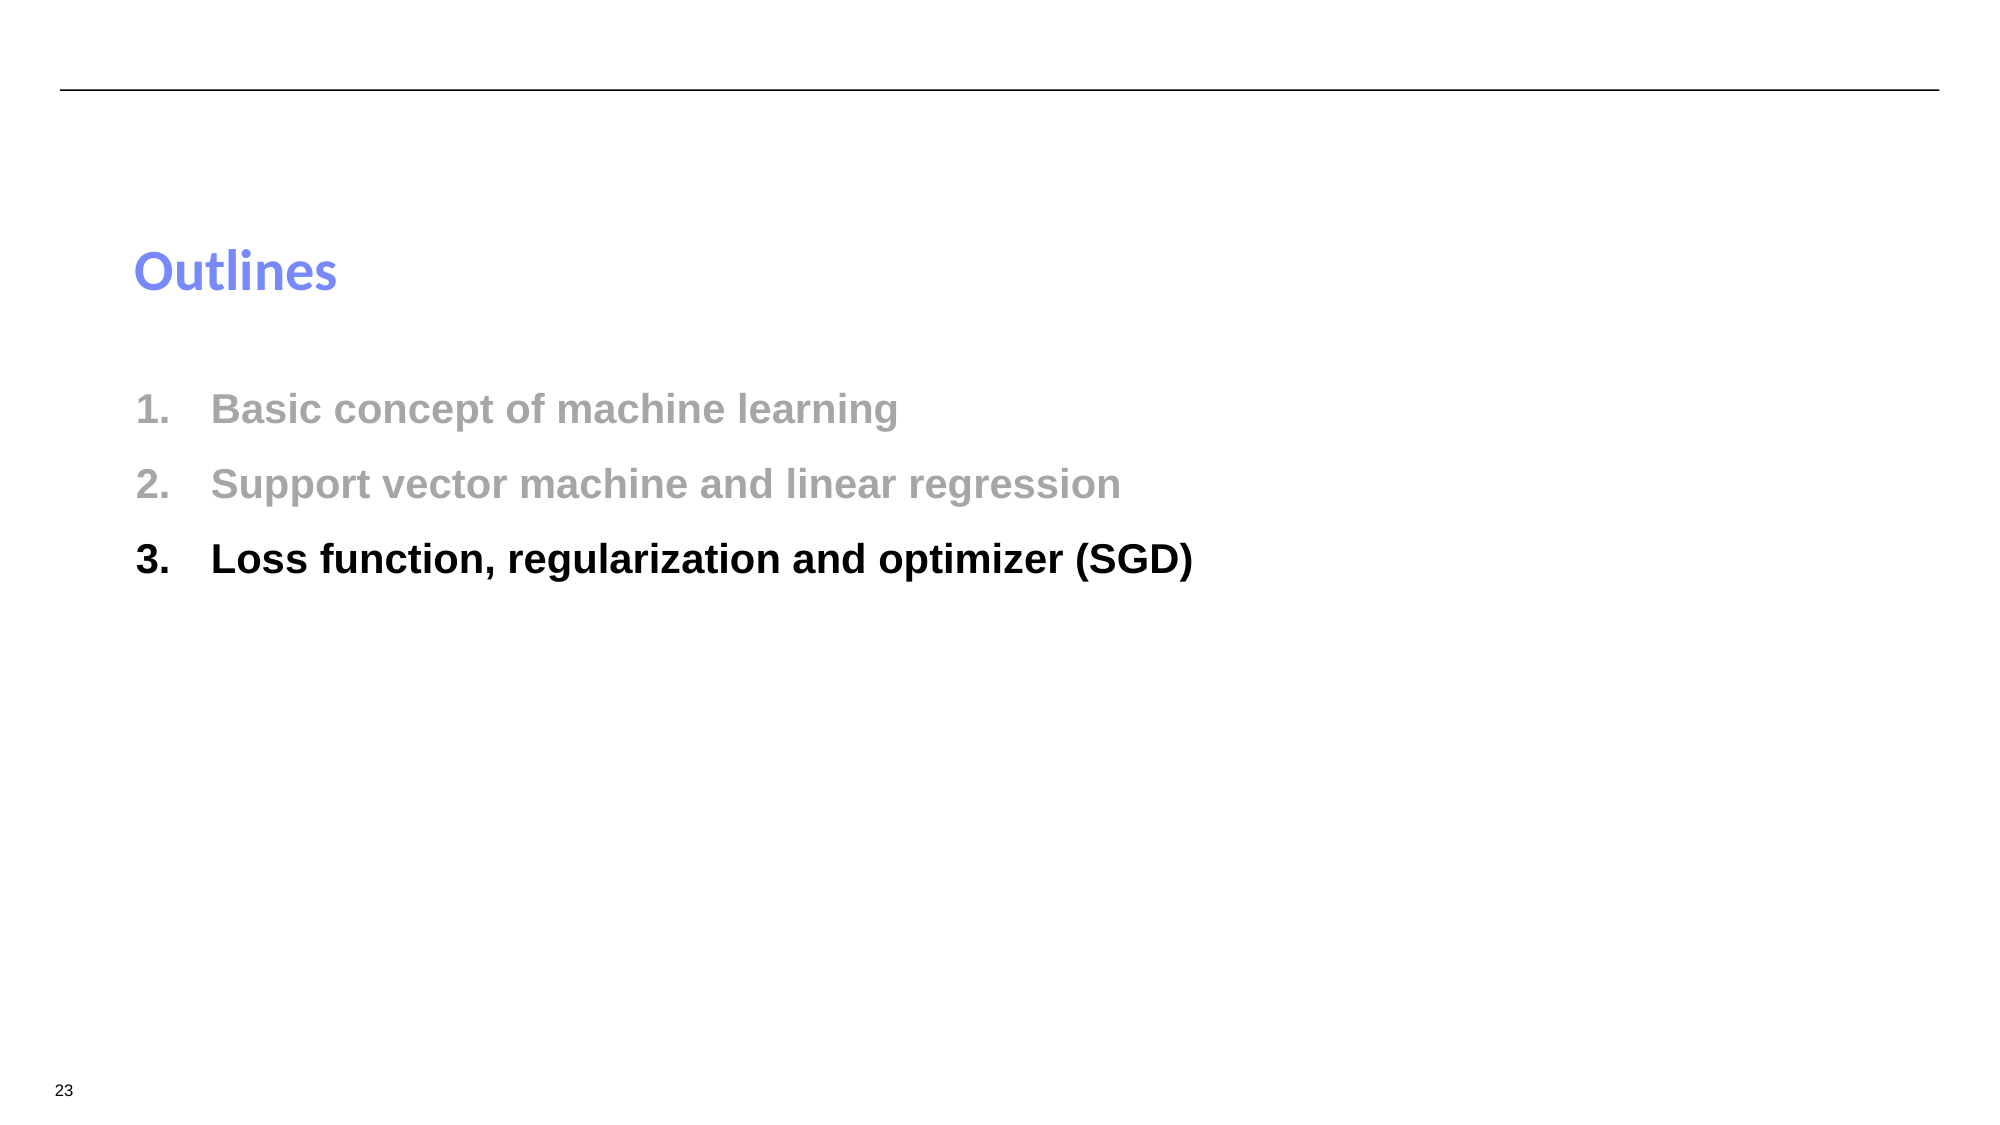

Outlines
Basic concept of machine learning
Support vector machine and linear regression
Loss function, regularization and optimizer (SGD)

23